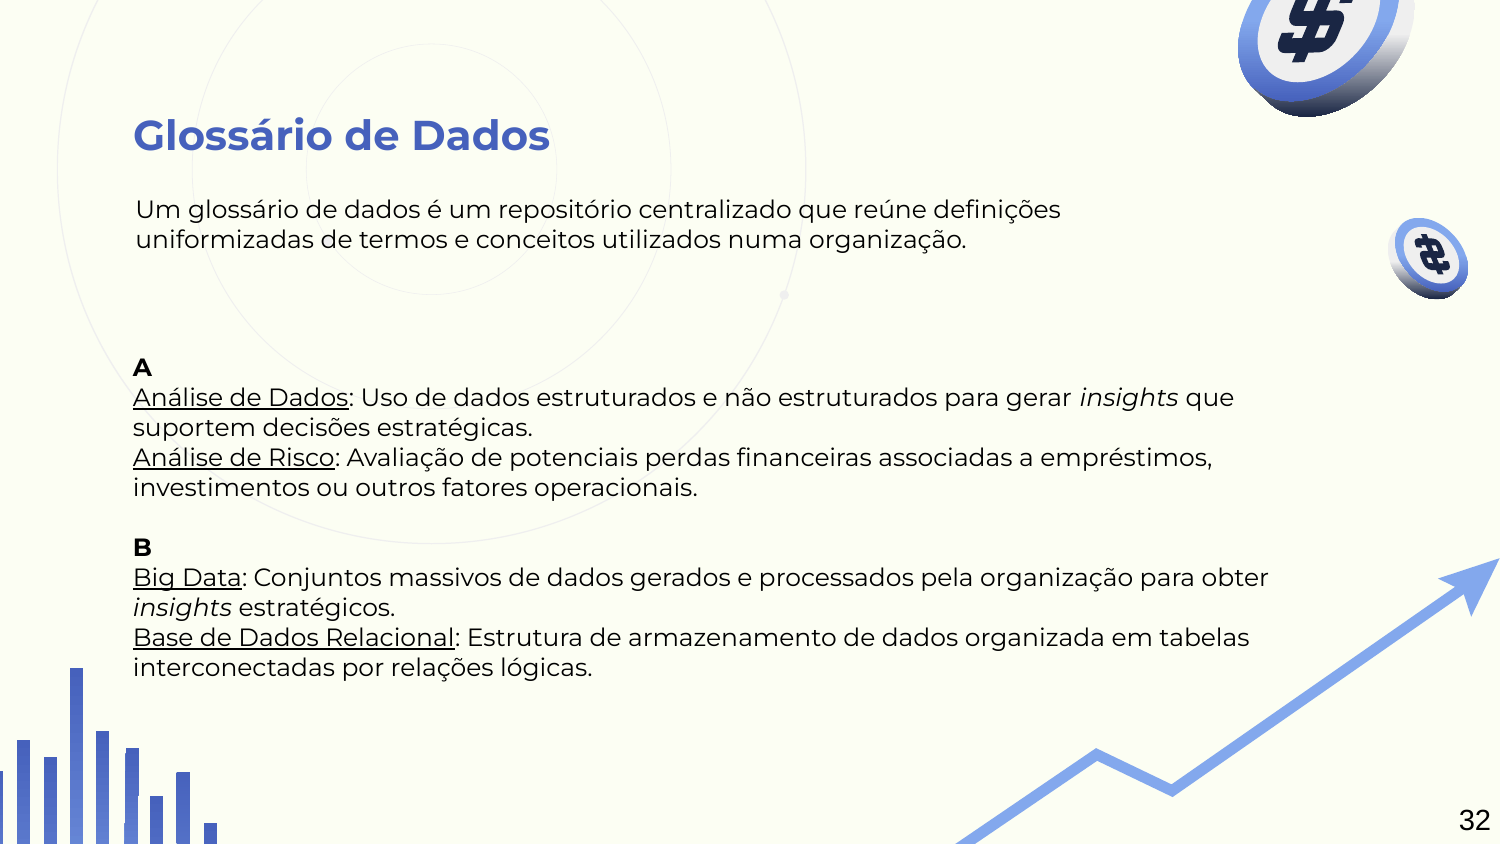

# Glossário de Dados
Um glossário de dados é um repositório centralizado que reúne definições uniformizadas de termos e conceitos utilizados numa organização.
A
Análise de Dados: Uso de dados estruturados e não estruturados para gerar insights que suportem decisões estratégicas.
Análise de Risco: Avaliação de potenciais perdas financeiras associadas a empréstimos, investimentos ou outros fatores operacionais.

B
Big Data: Conjuntos massivos de dados gerados e processados pela organização para obter insights estratégicos.
Base de Dados Relacional: Estrutura de armazenamento de dados organizada em tabelas
interconectadas por relações lógicas.
32